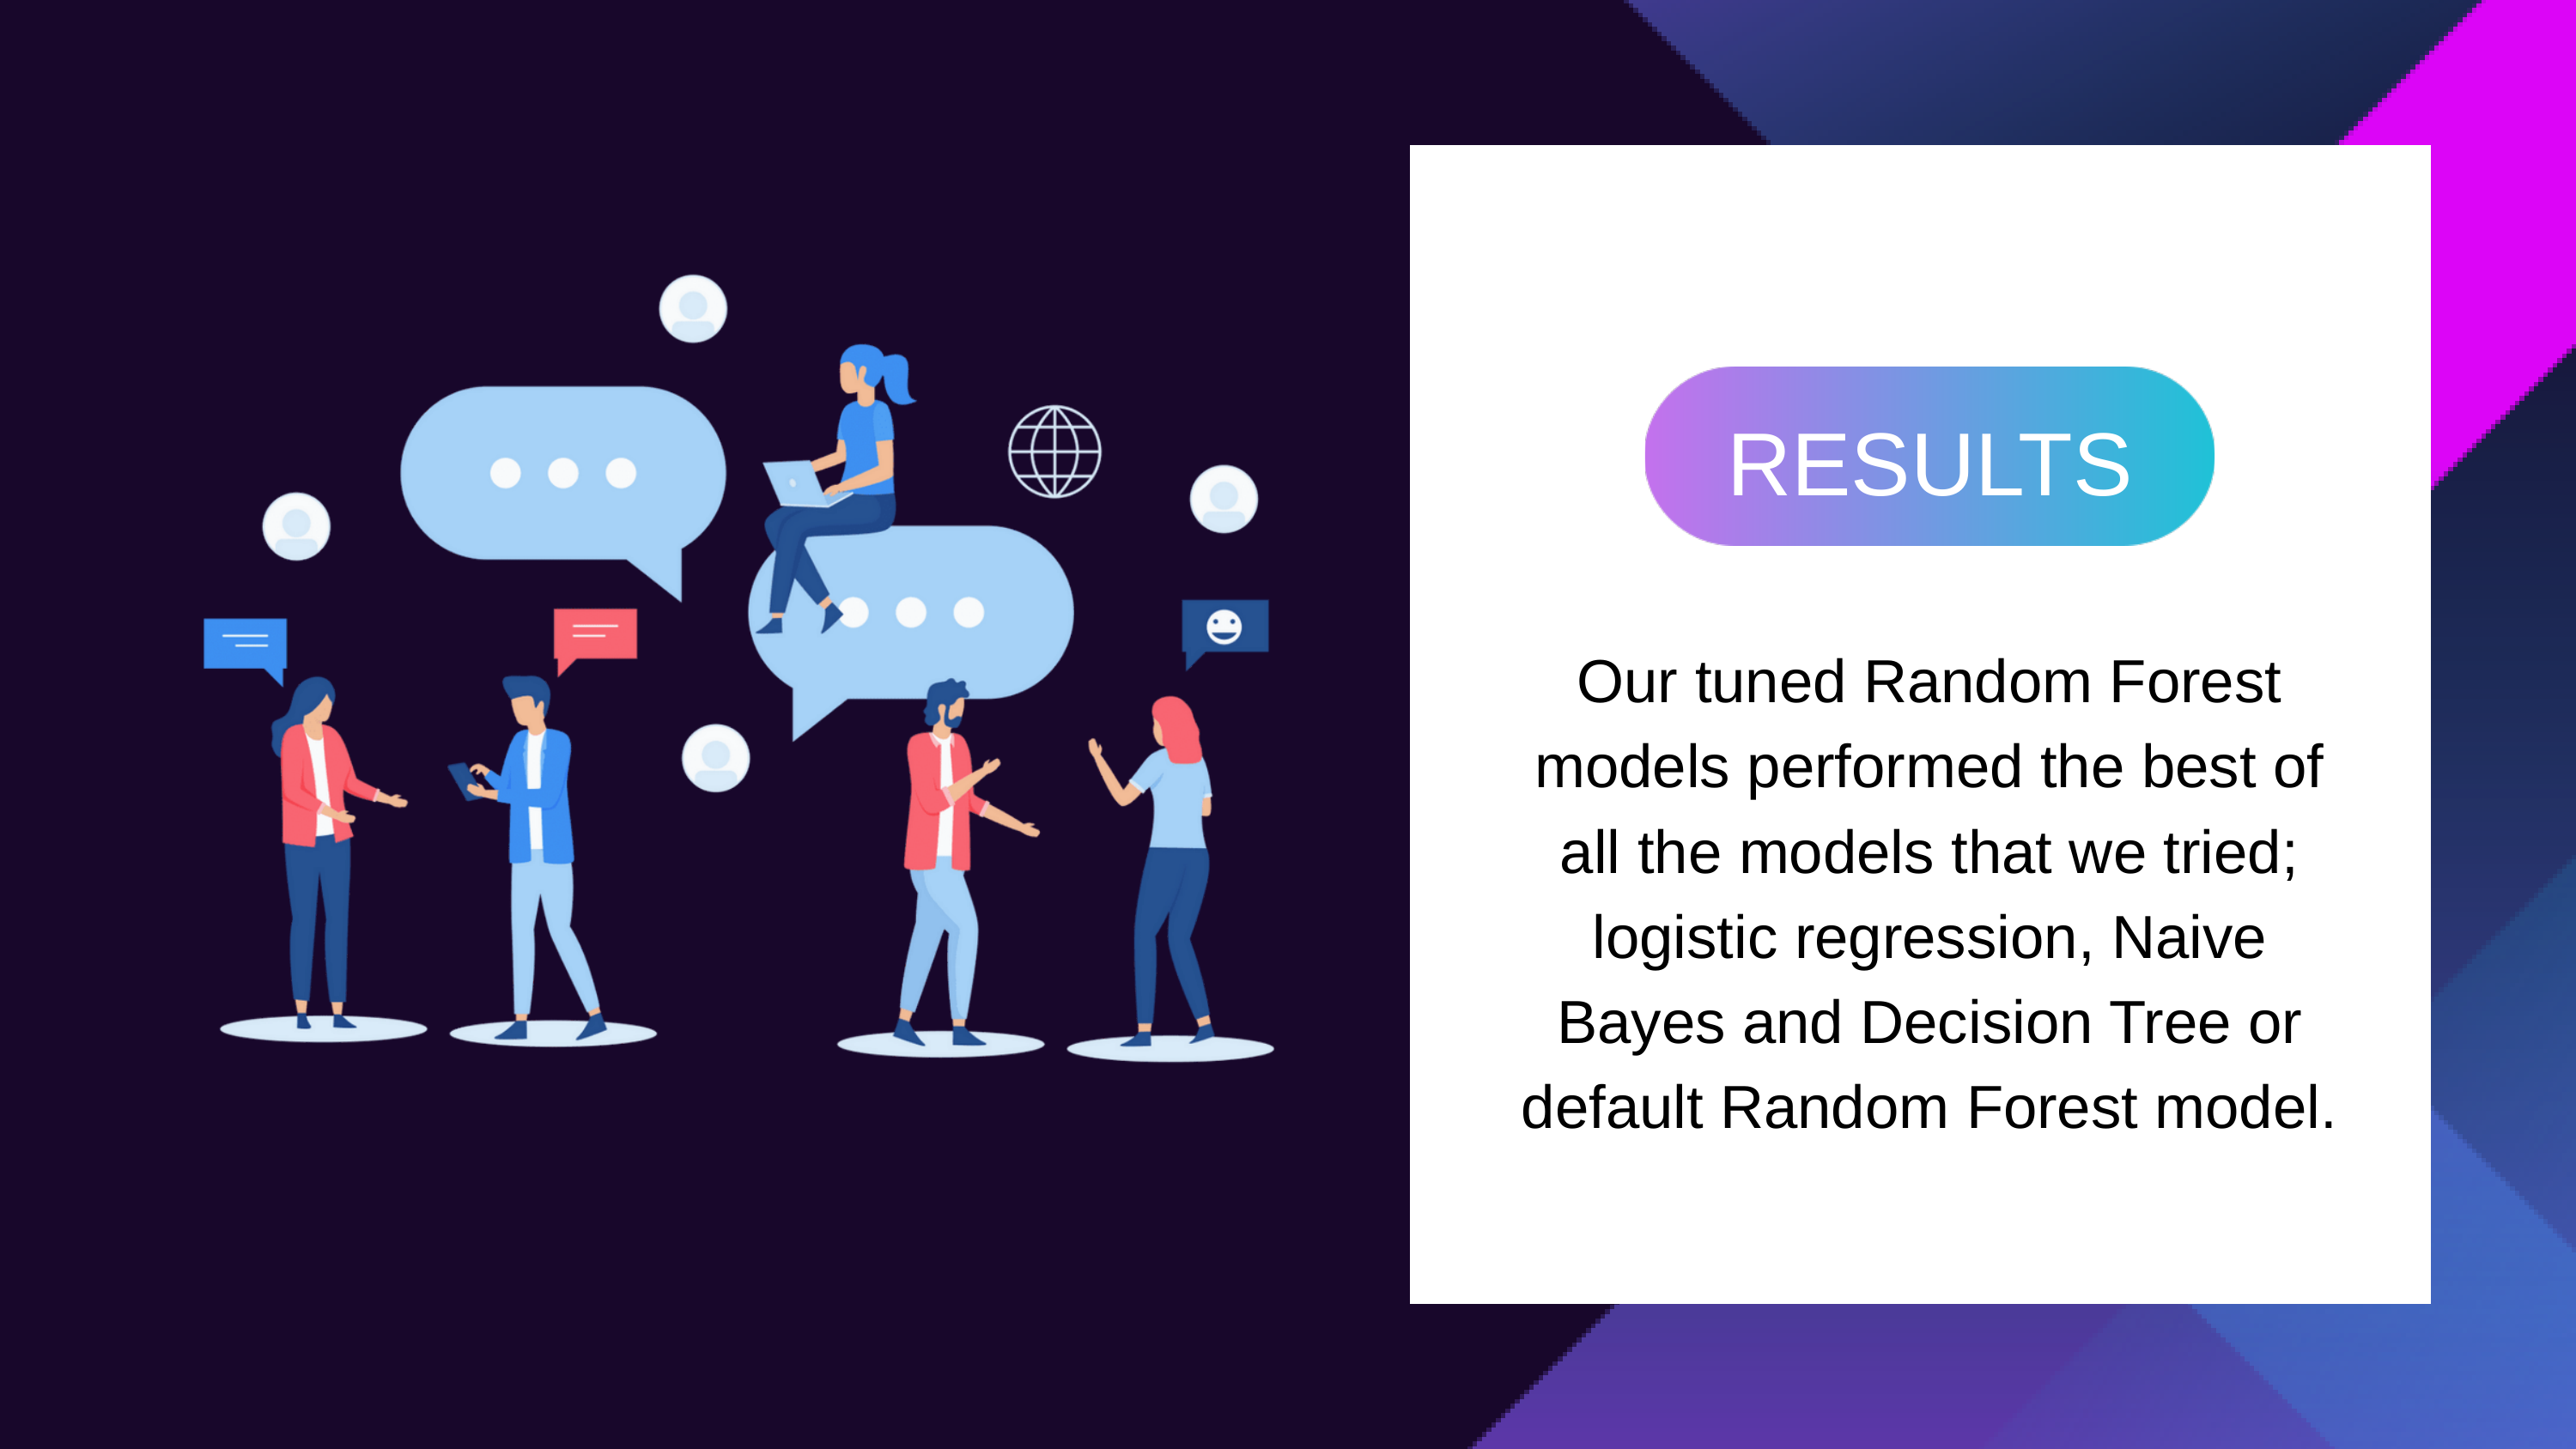

RESULTS
Our tuned Random Forest models performed the best of all the models that we tried; logistic regression, Naive Bayes and Decision Tree or default Random Forest model.